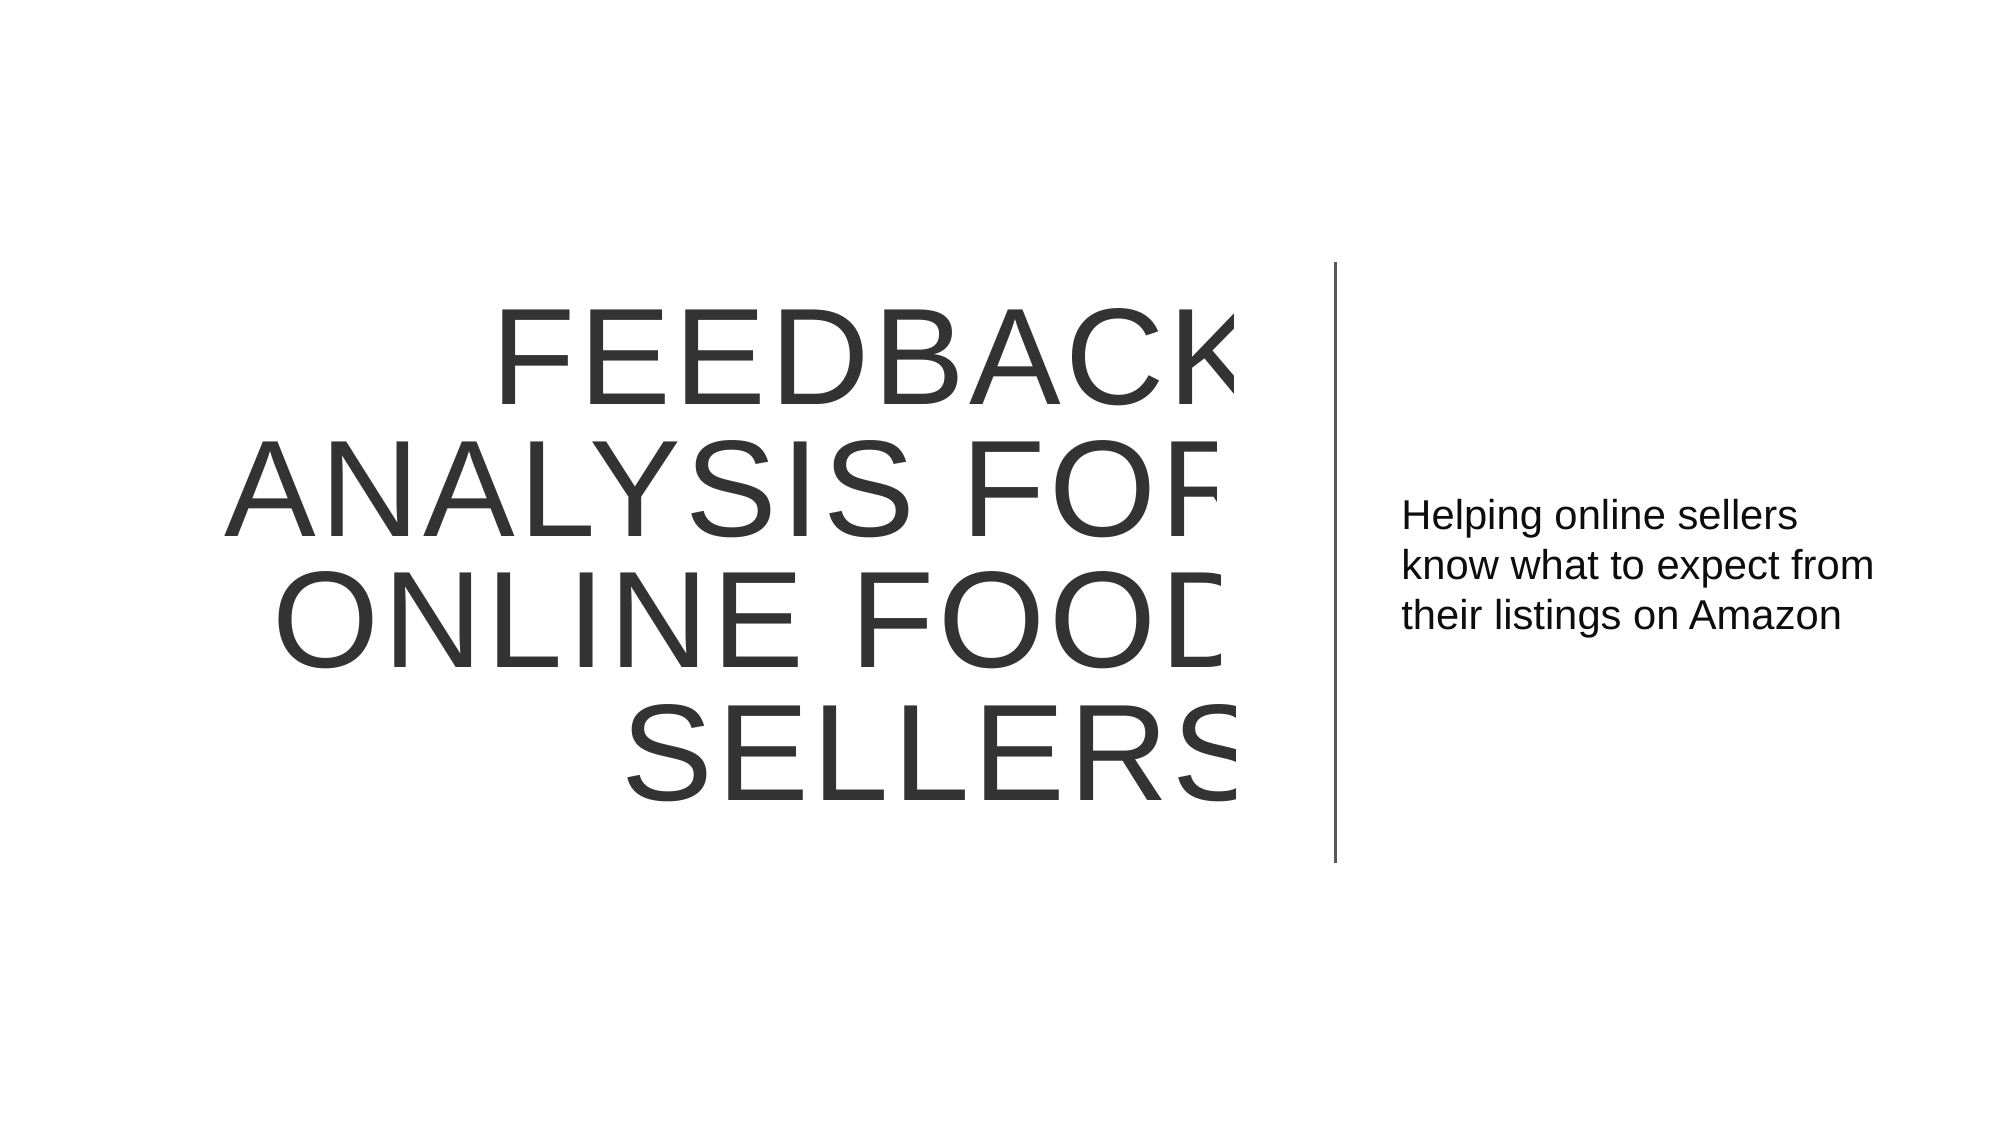

# Feedback Analysis for Online Food Sellers
Helping online sellers know what to expect from their listings on Amazon